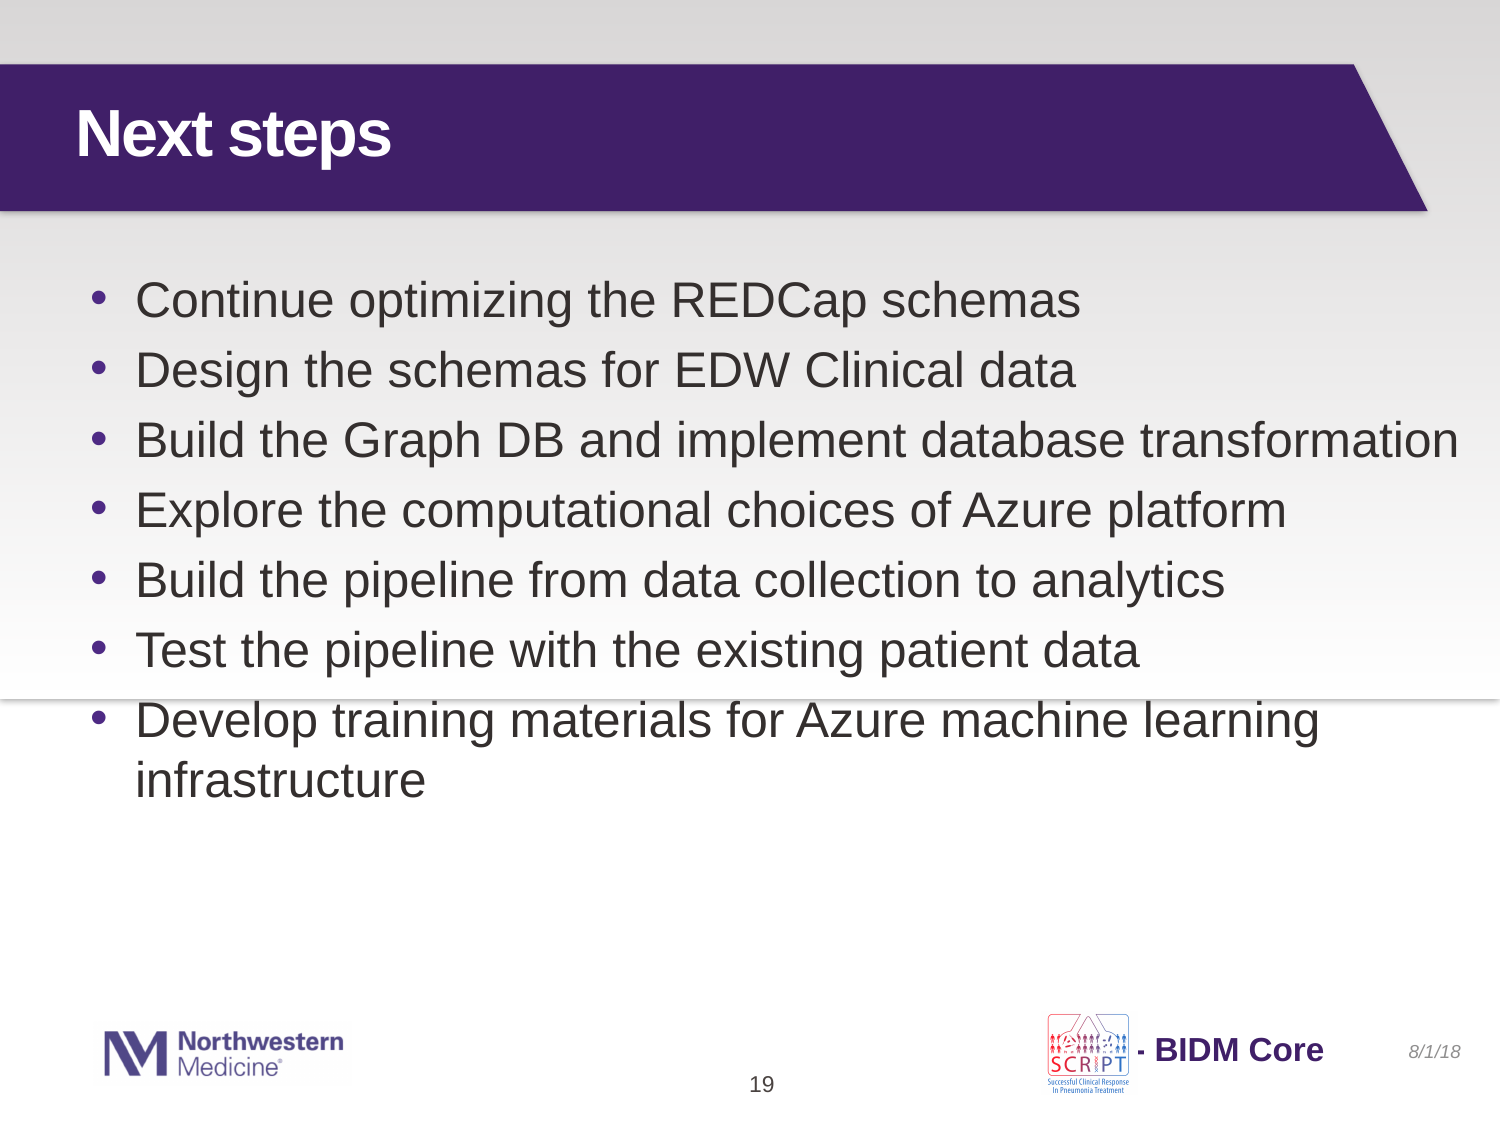

# Next steps

Continue optimizing the REDCap schemas
Design the schemas for EDW Clinical data
Build the Graph DB and implement database transformation
Explore the computational choices of Azure platform
Build the pipeline from data collection to analytics
Test the pipeline with the existing patient data
Develop training materials for Azure machine learning infrastructure
8/1/18
19